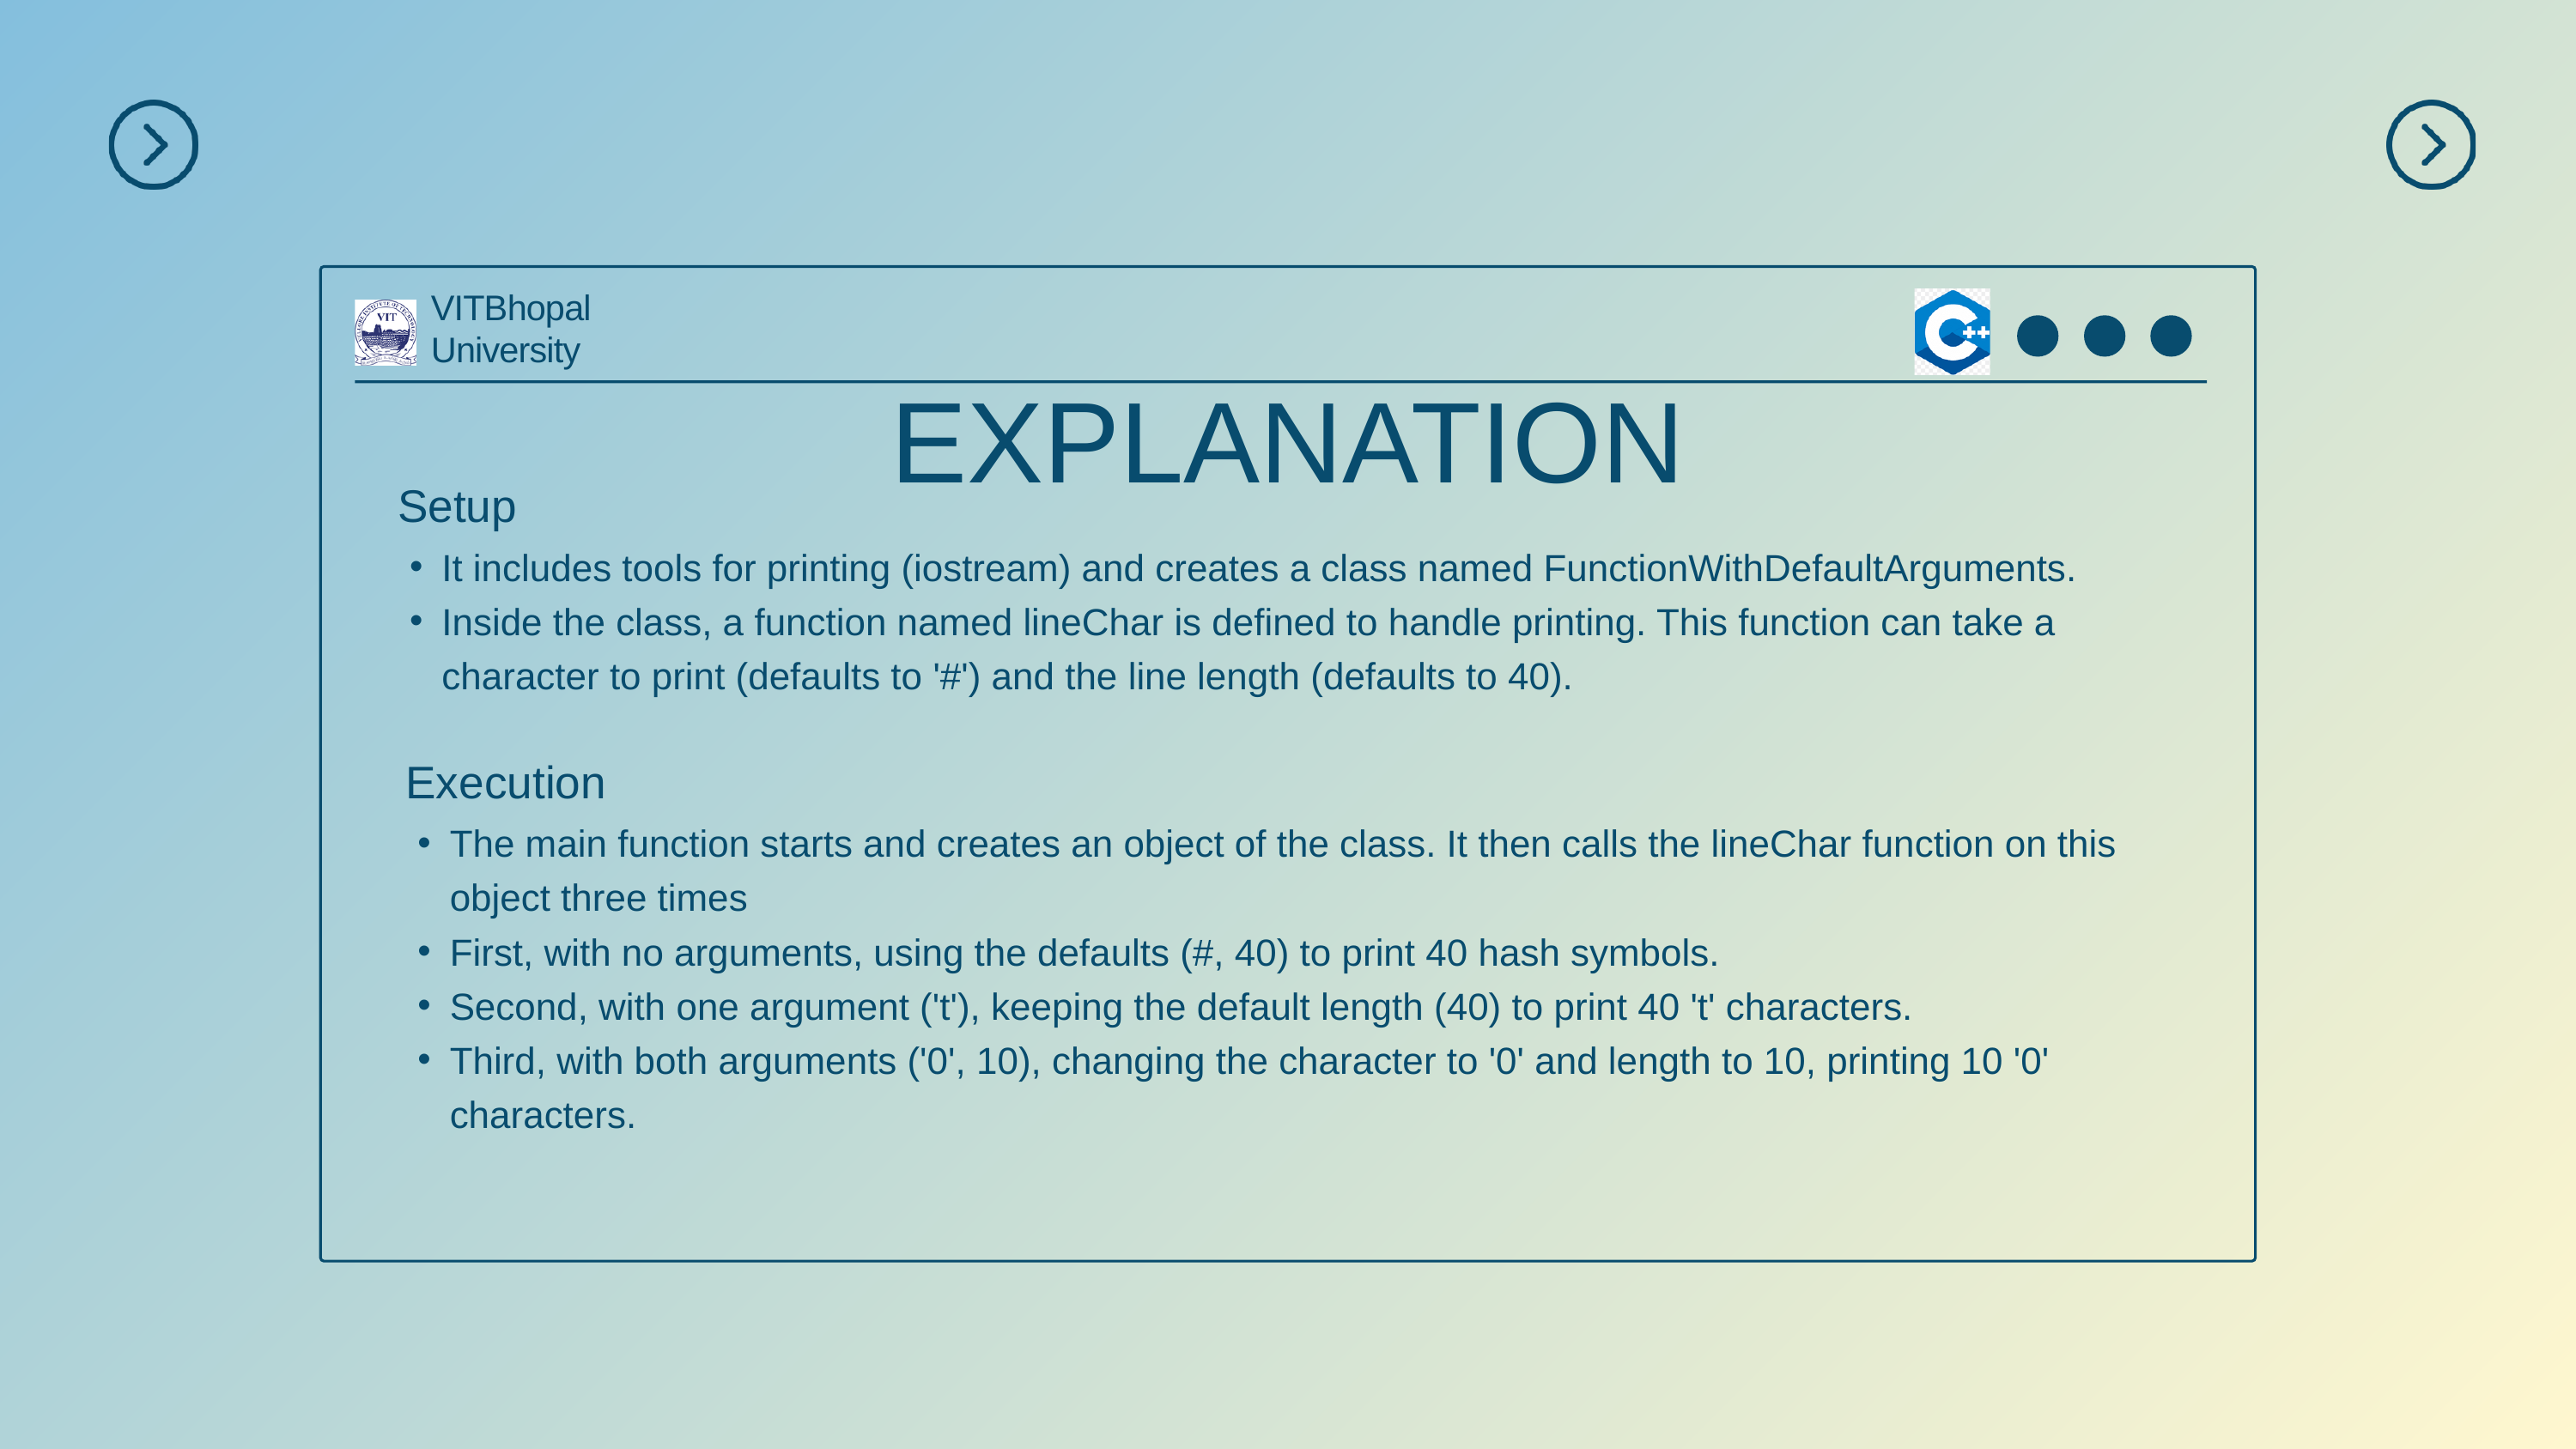

VITBhopal University

EXPLANATION

Setup
It includes tools for printing (iostream) and creates a class named FunctionWithDefaultArguments.
Inside the class, a function named lineChar is defined to handle printing. This function can take a character to print (defaults to '#') and the line length (defaults to 40).
Execution
The main function starts and creates an object of the class. It then calls the lineChar function on this object three times
First, with no arguments, using the defaults (#, 40) to print 40 hash symbols.
Second, with one argument ('t'), keeping the default length (40) to print 40 't' characters.
Third, with both arguments ('0', 10), changing the character to '0' and length to 10, printing 10 '0' characters.